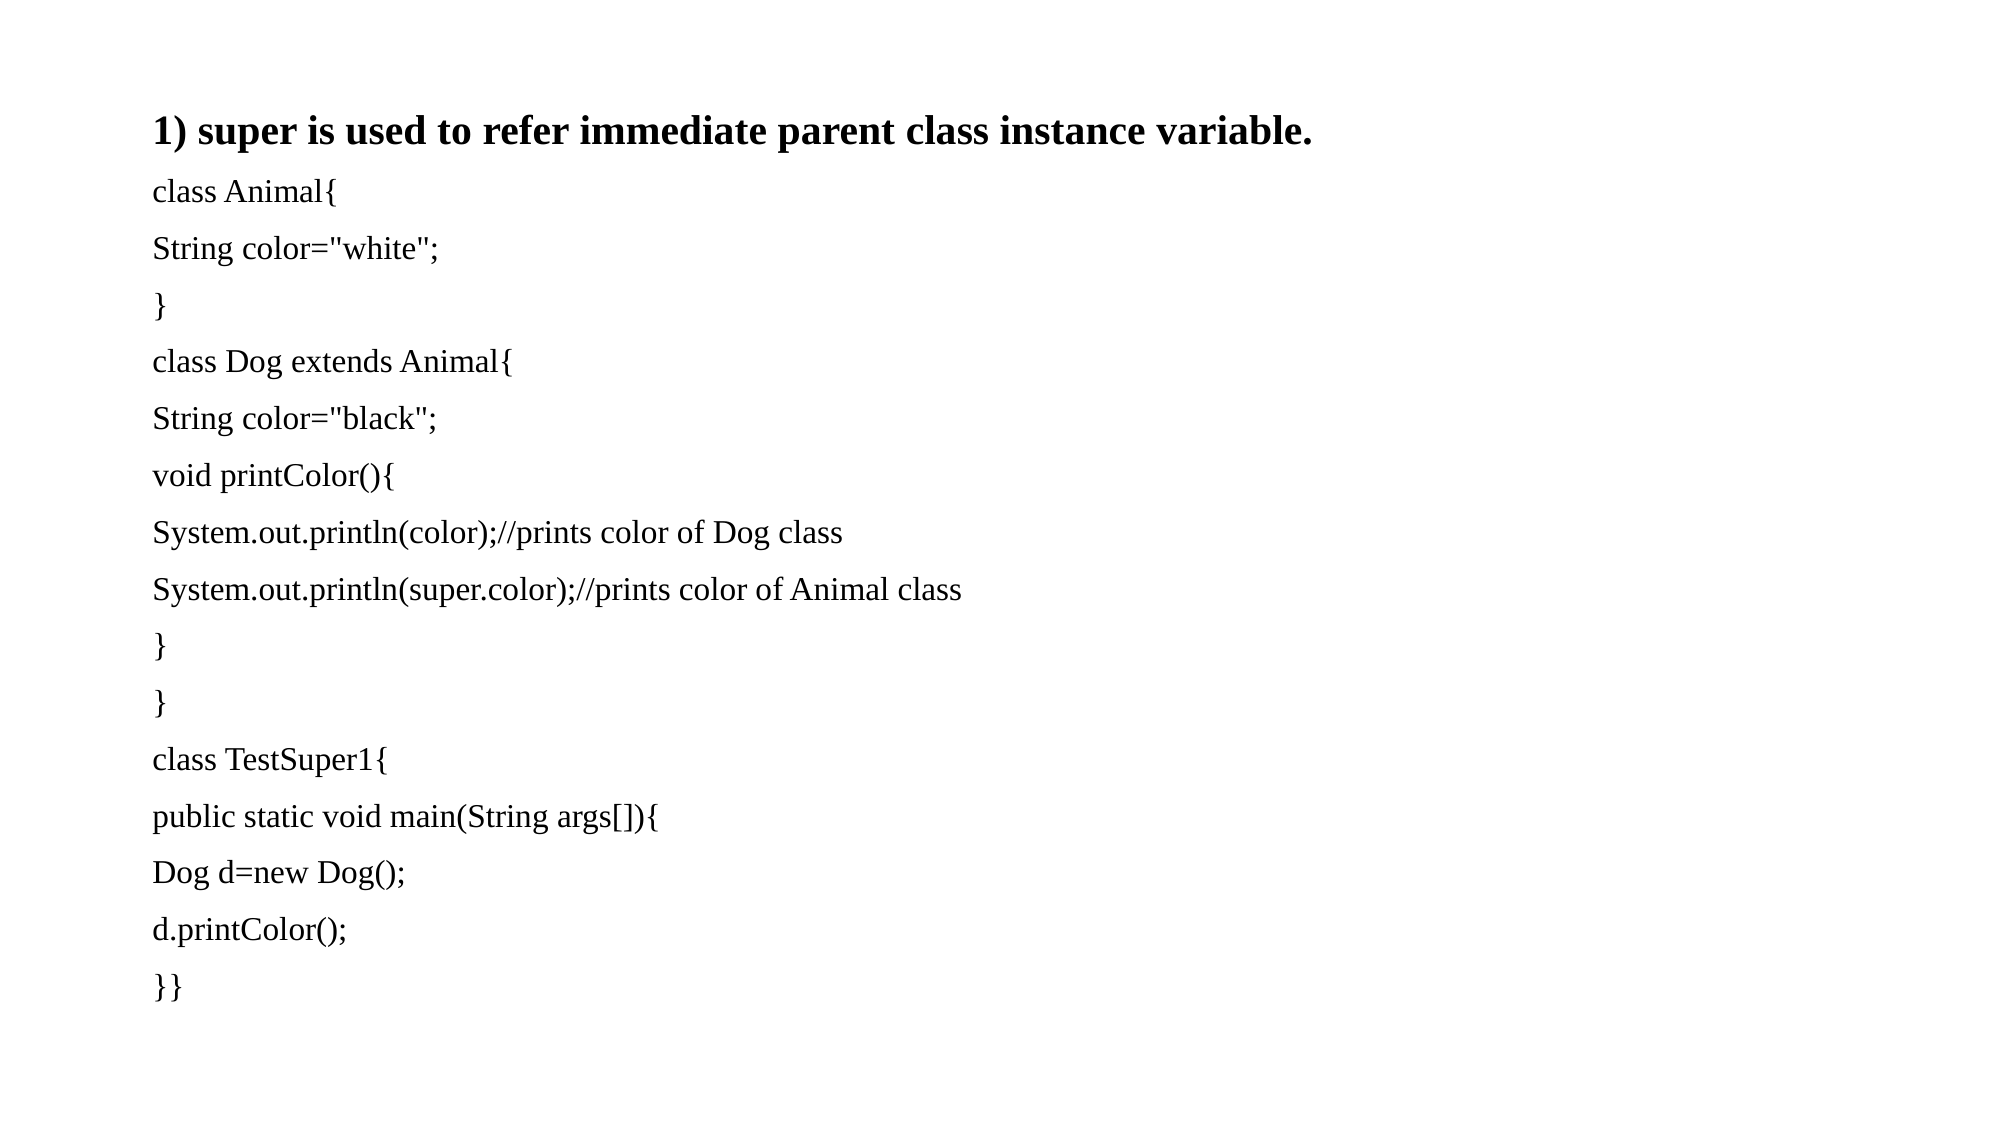

1) super is used to refer immediate parent class instance variable.
class Animal{
String color="white";
}
class Dog extends Animal{
String color="black";
void printColor(){
System.out.println(color);//prints color of Dog class
System.out.println(super.color);//prints color of Animal class
}
}
class TestSuper1{
public static void main(String args[]){
Dog d=new Dog();
d.printColor();
}}